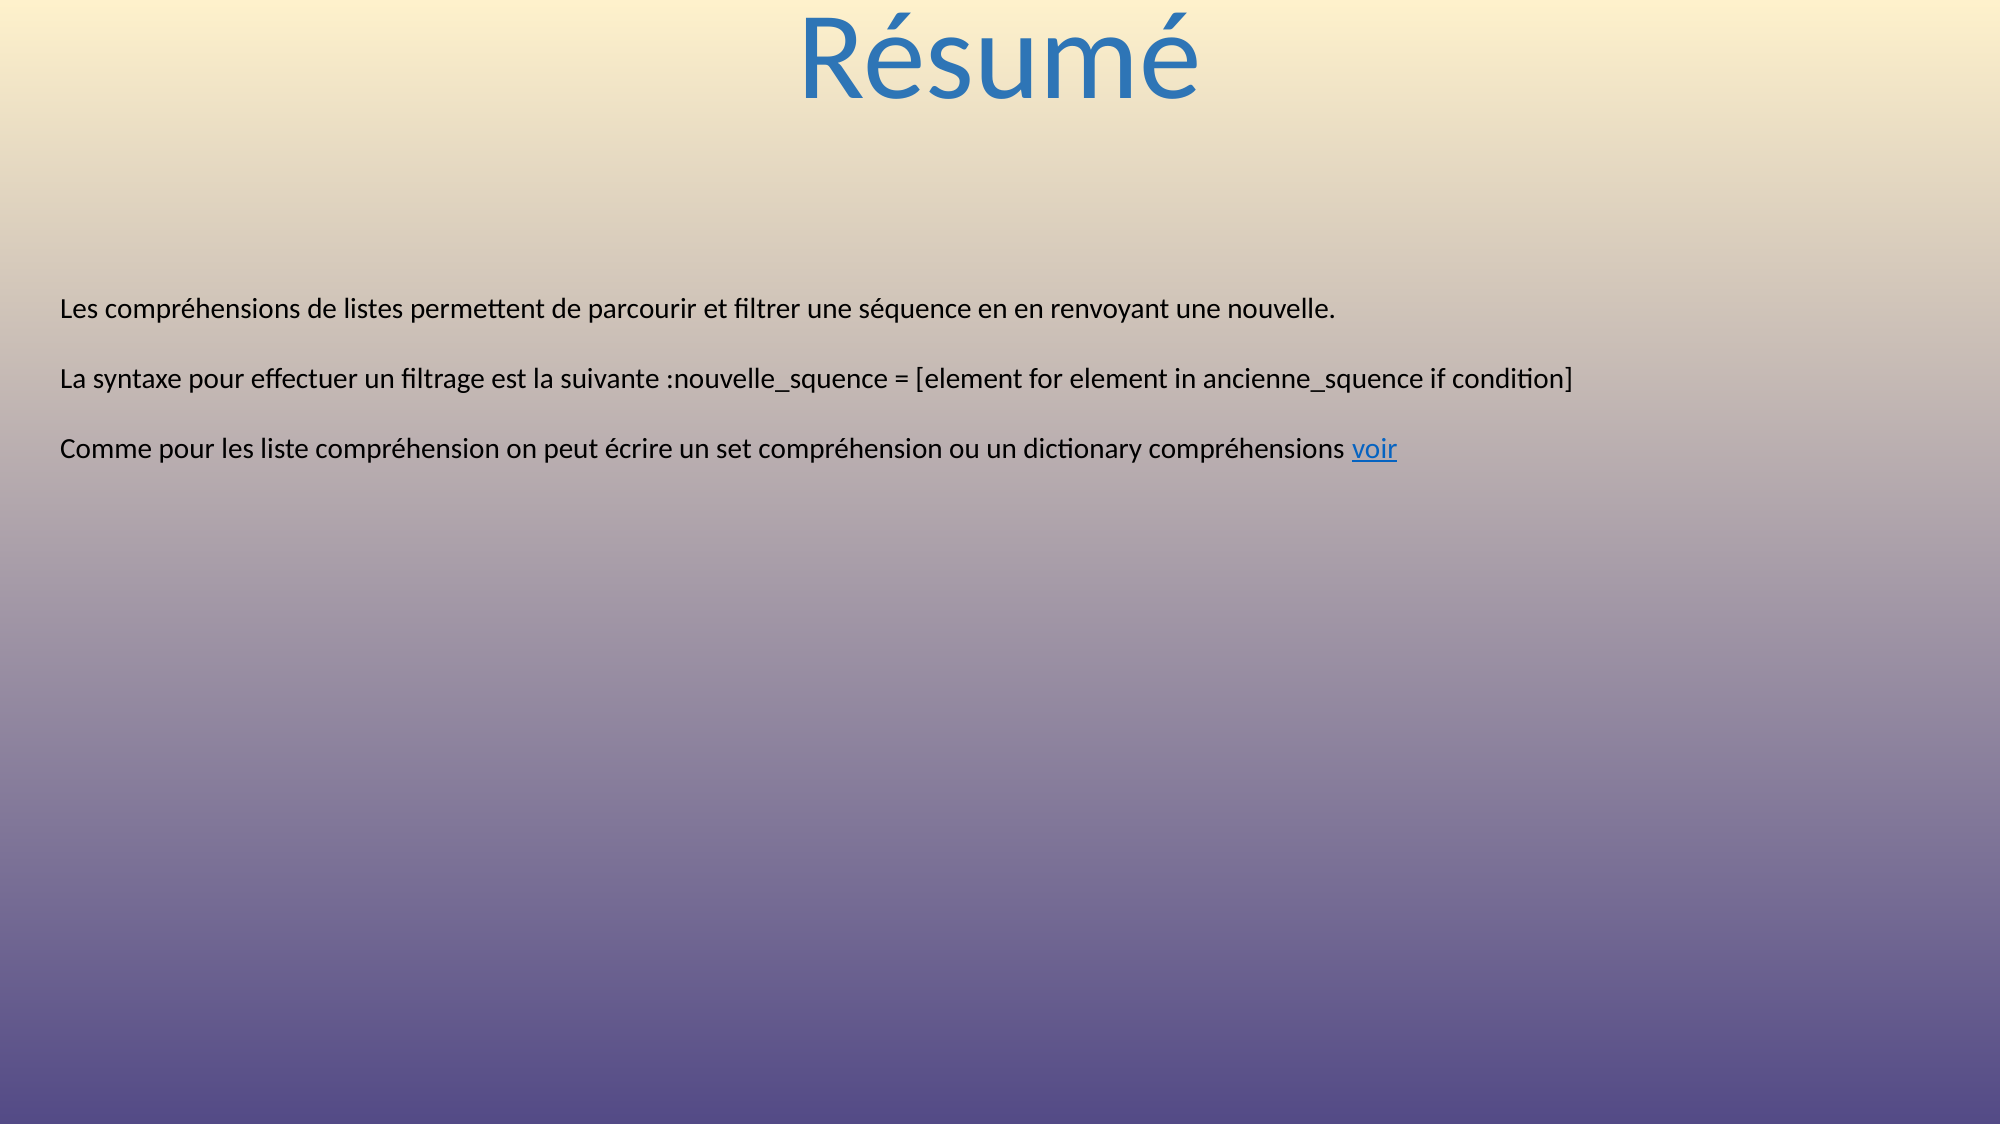

# Résumé

Les compréhensions de listes permettent de parcourir et filtrer une séquence en en renvoyant une nouvelle.

La syntaxe pour effectuer un filtrage est la suivante :nouvelle_squence = [element for element in ancienne_squence if condition]

Comme pour les liste compréhension on peut écrire un set compréhension ou un dictionary compréhensions voir

169